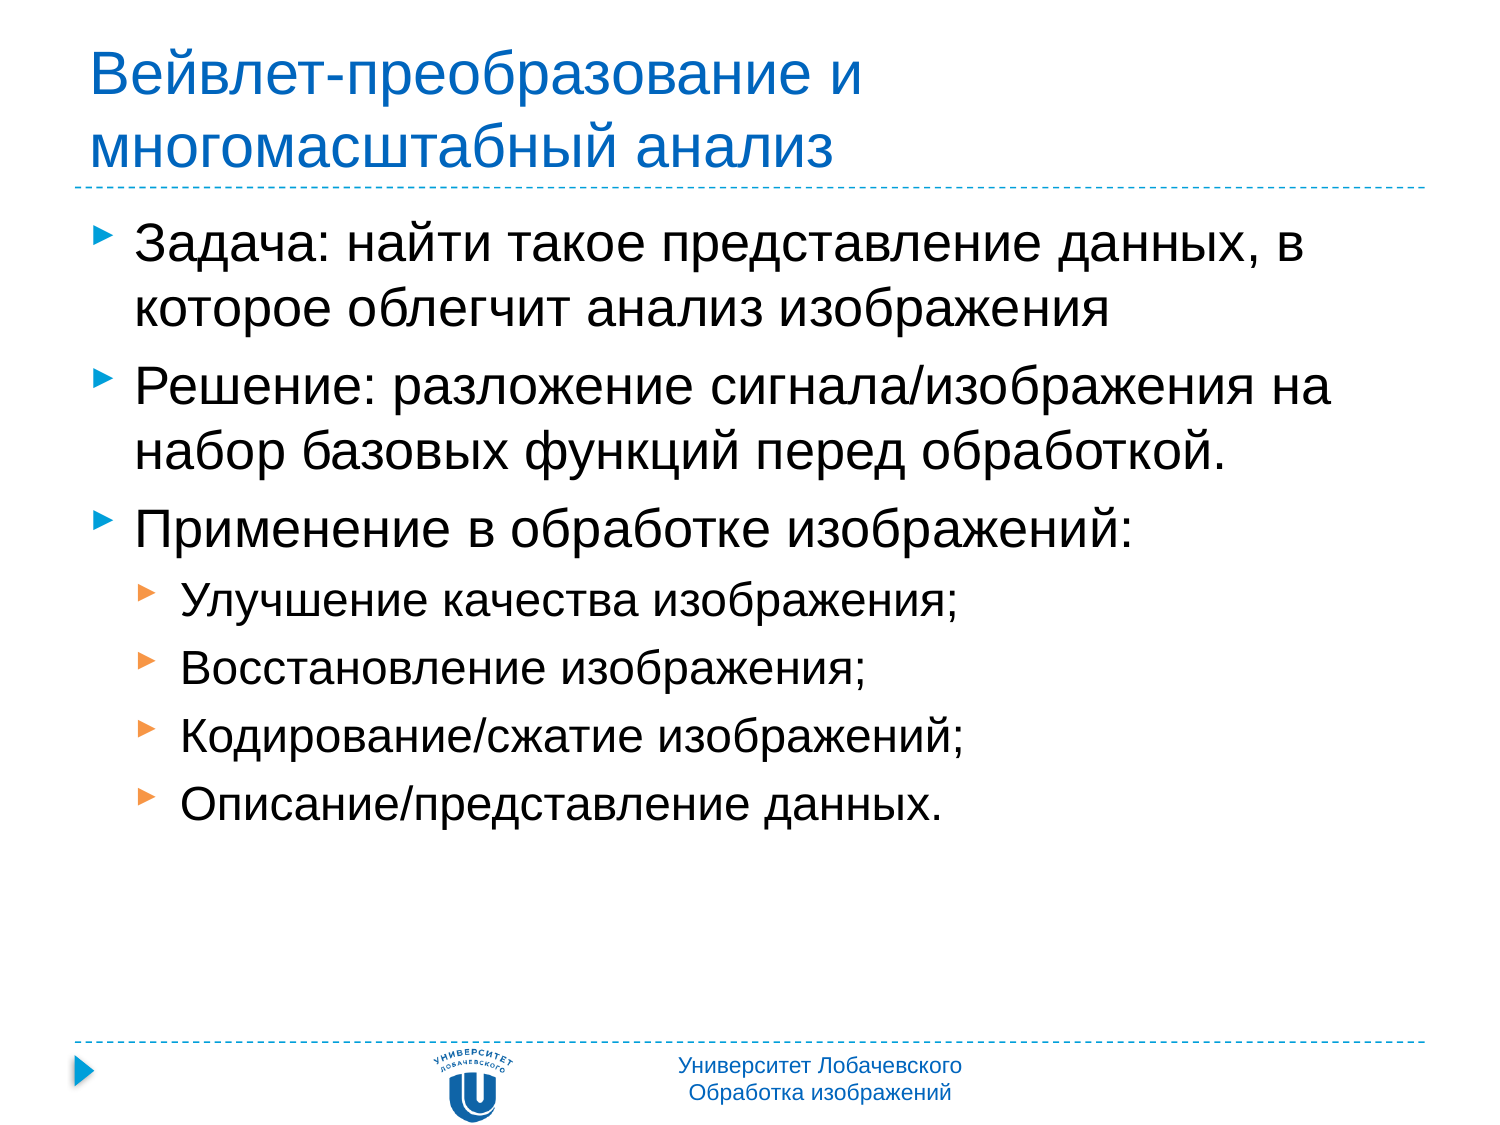

# Вейвлет-преобразование и многомасштабный анализ
Задача: найти такое представление данных, в которое облегчит анализ изображения
Решение: разложение сигнала/изображения на набор базовых функций перед обработкой.
Применение в обработке изображений:
Улучшение качества изображения;
Восстановление изображения;
Кодирование/сжатие изображений;
Описание/представление данных.
270
Университет Лобачевского
Обработка изображений